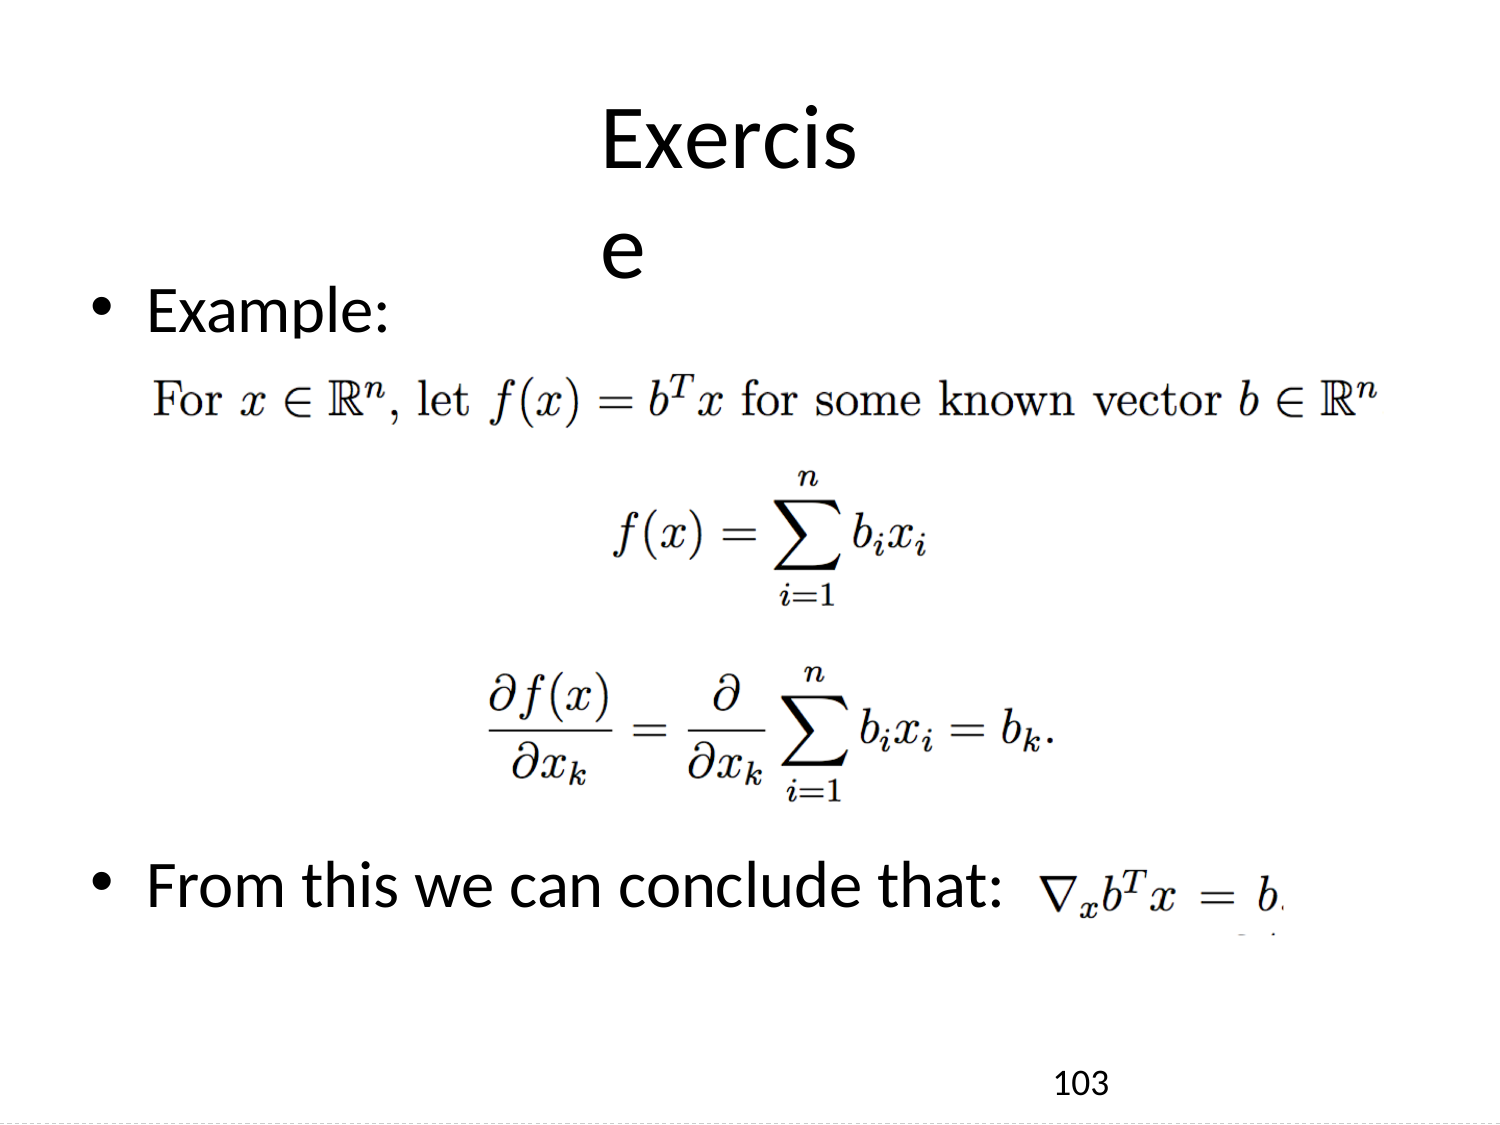

# Exercise
Example:

From this we can conclude that:

103